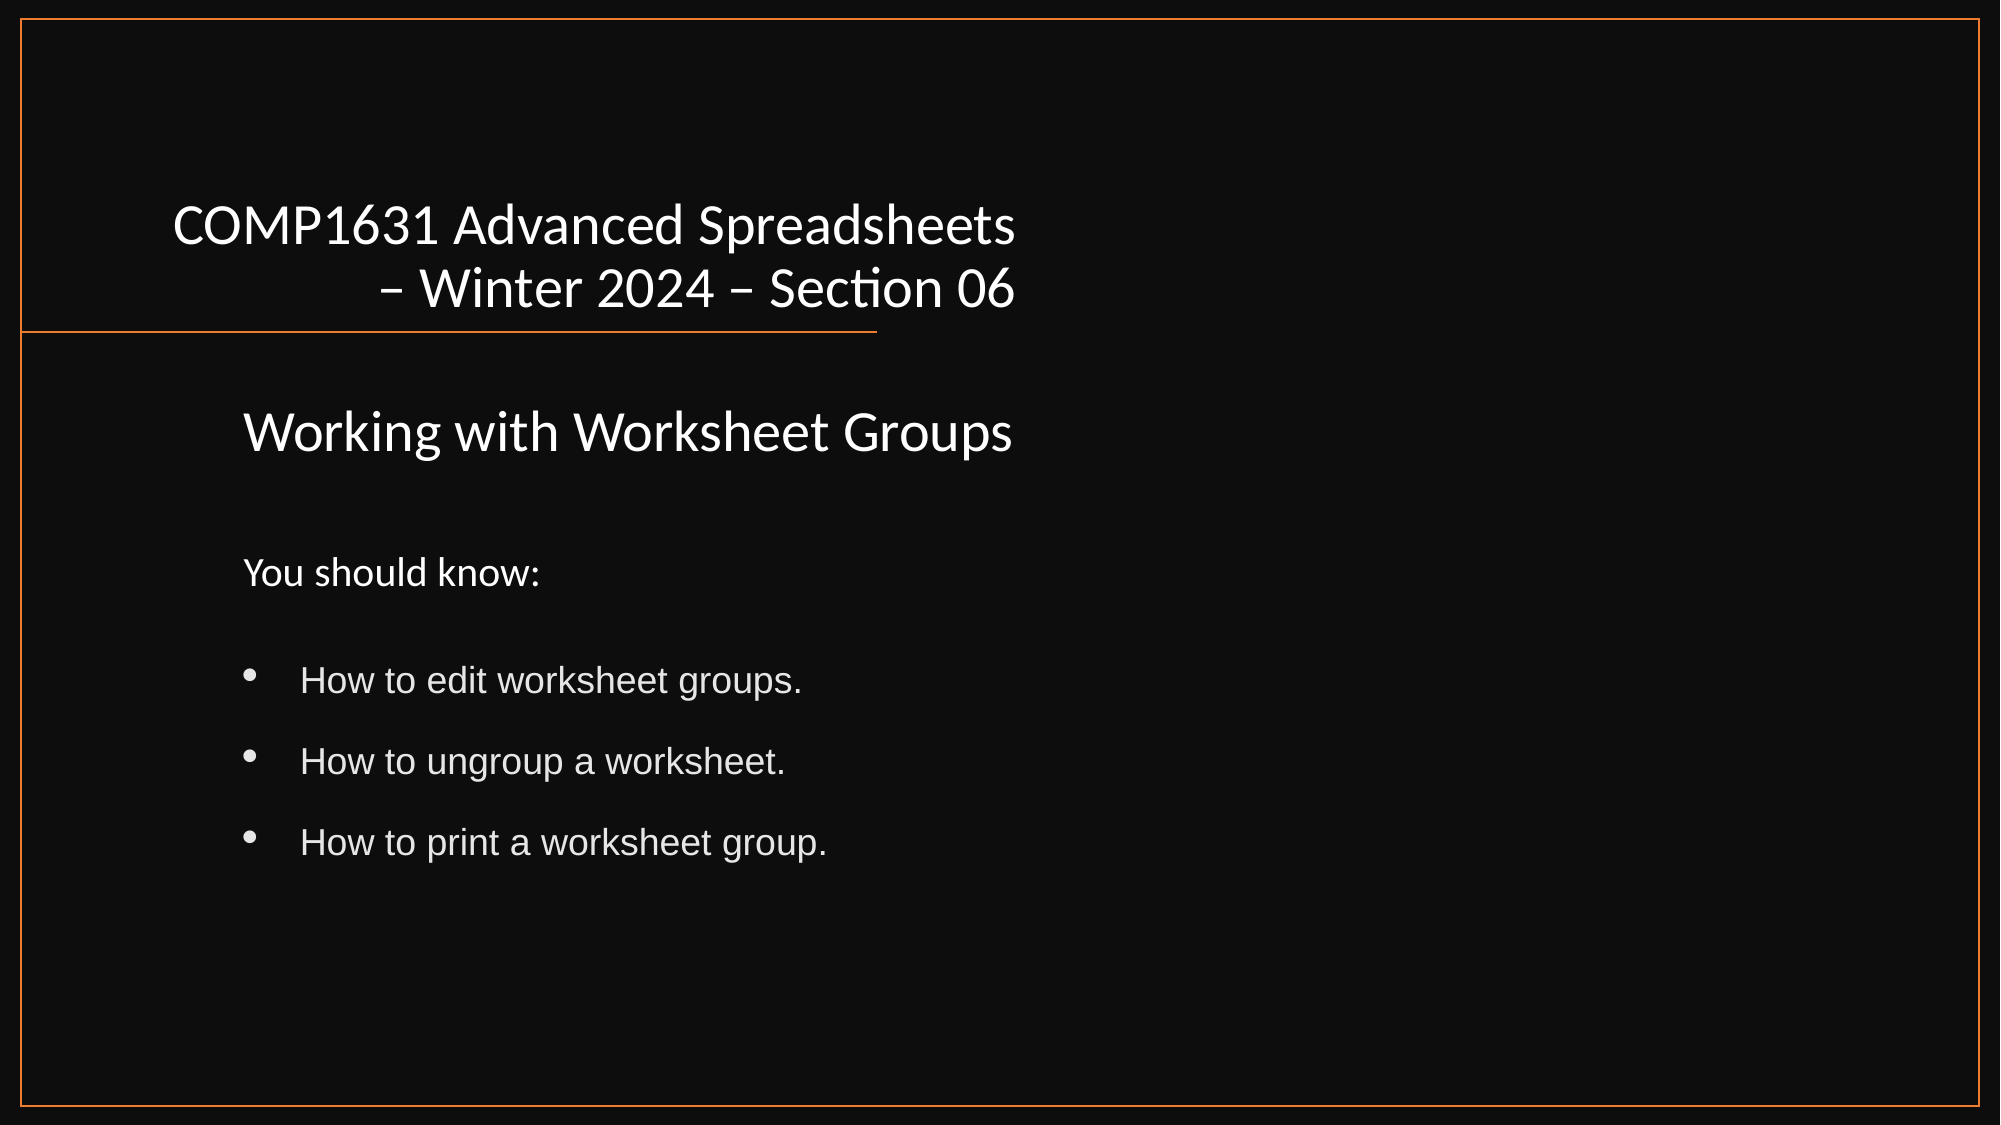

# COMP1631 Advanced Spreadsheets – Winter 2024 – Section 06
Working with Worksheet Groups

You should know:

How to edit worksheet groups.

How to ungroup a worksheet.

How to print a worksheet group.